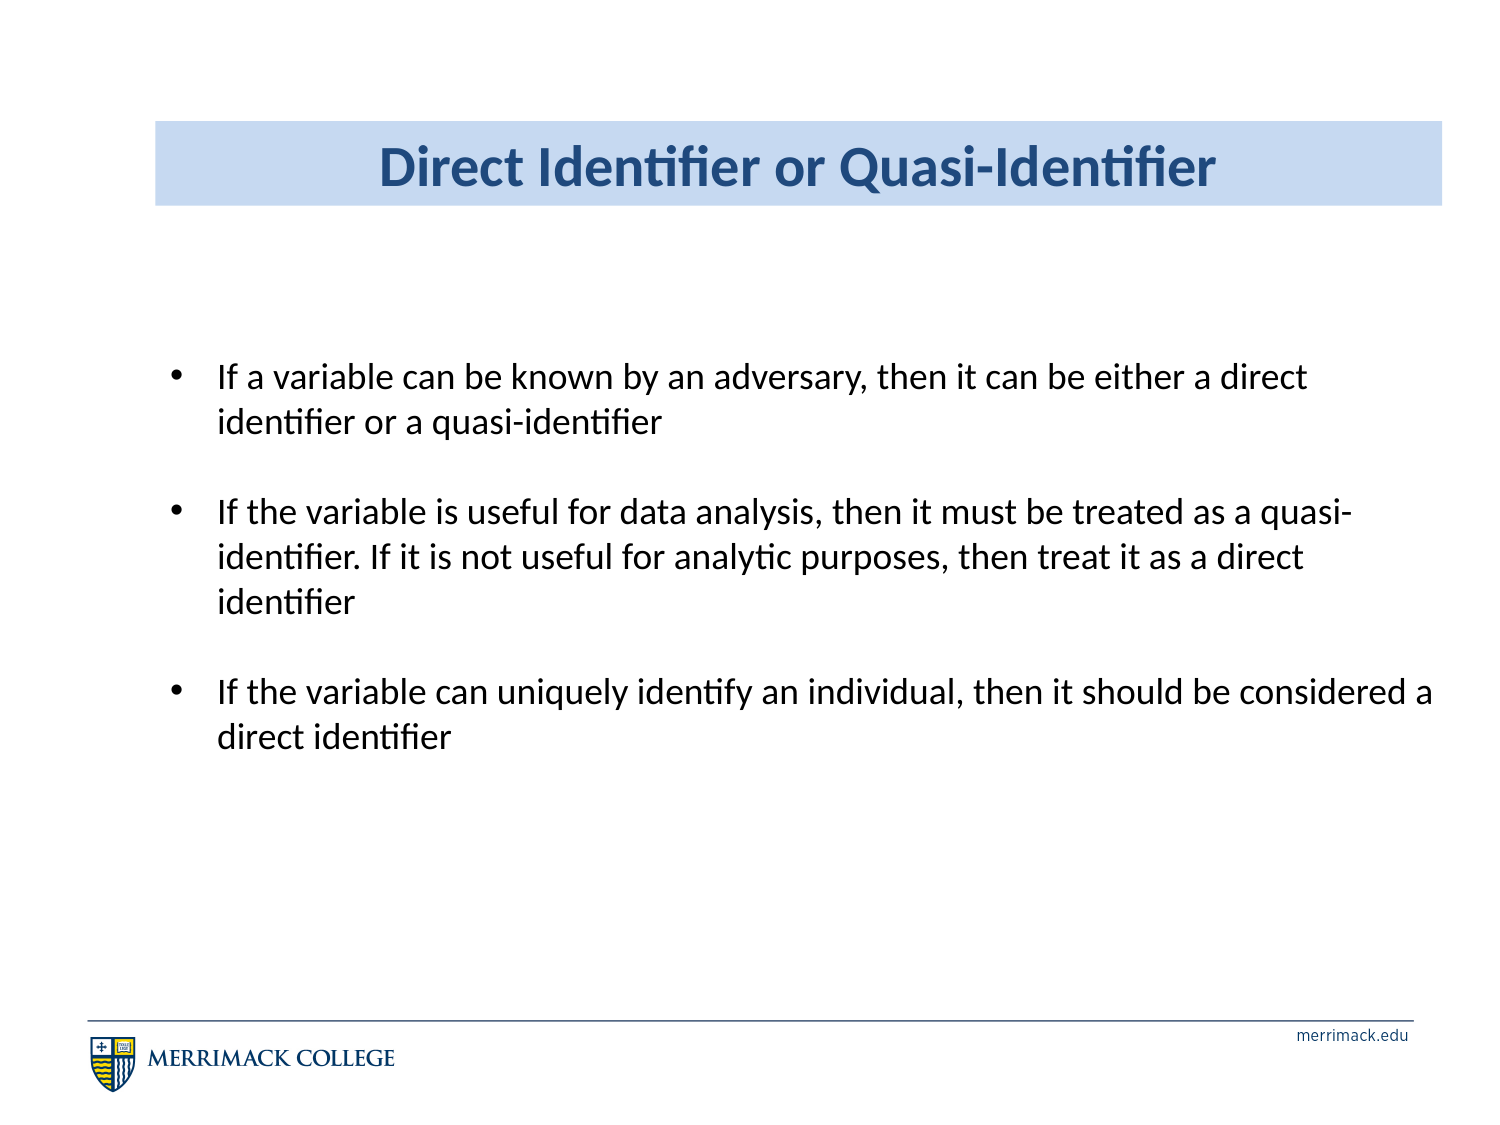

Direct Identifier or Quasi-Identifier
If a variable can be known by an adversary, then it can be either a direct identifier or a quasi-identifier

If the variable is useful for data analysis, then it must be treated as a quasi-identifier. If it is not useful for analytic purposes, then treat it as a direct identifier

If the variable can uniquely identify an individual, then it should be considered a direct identifier